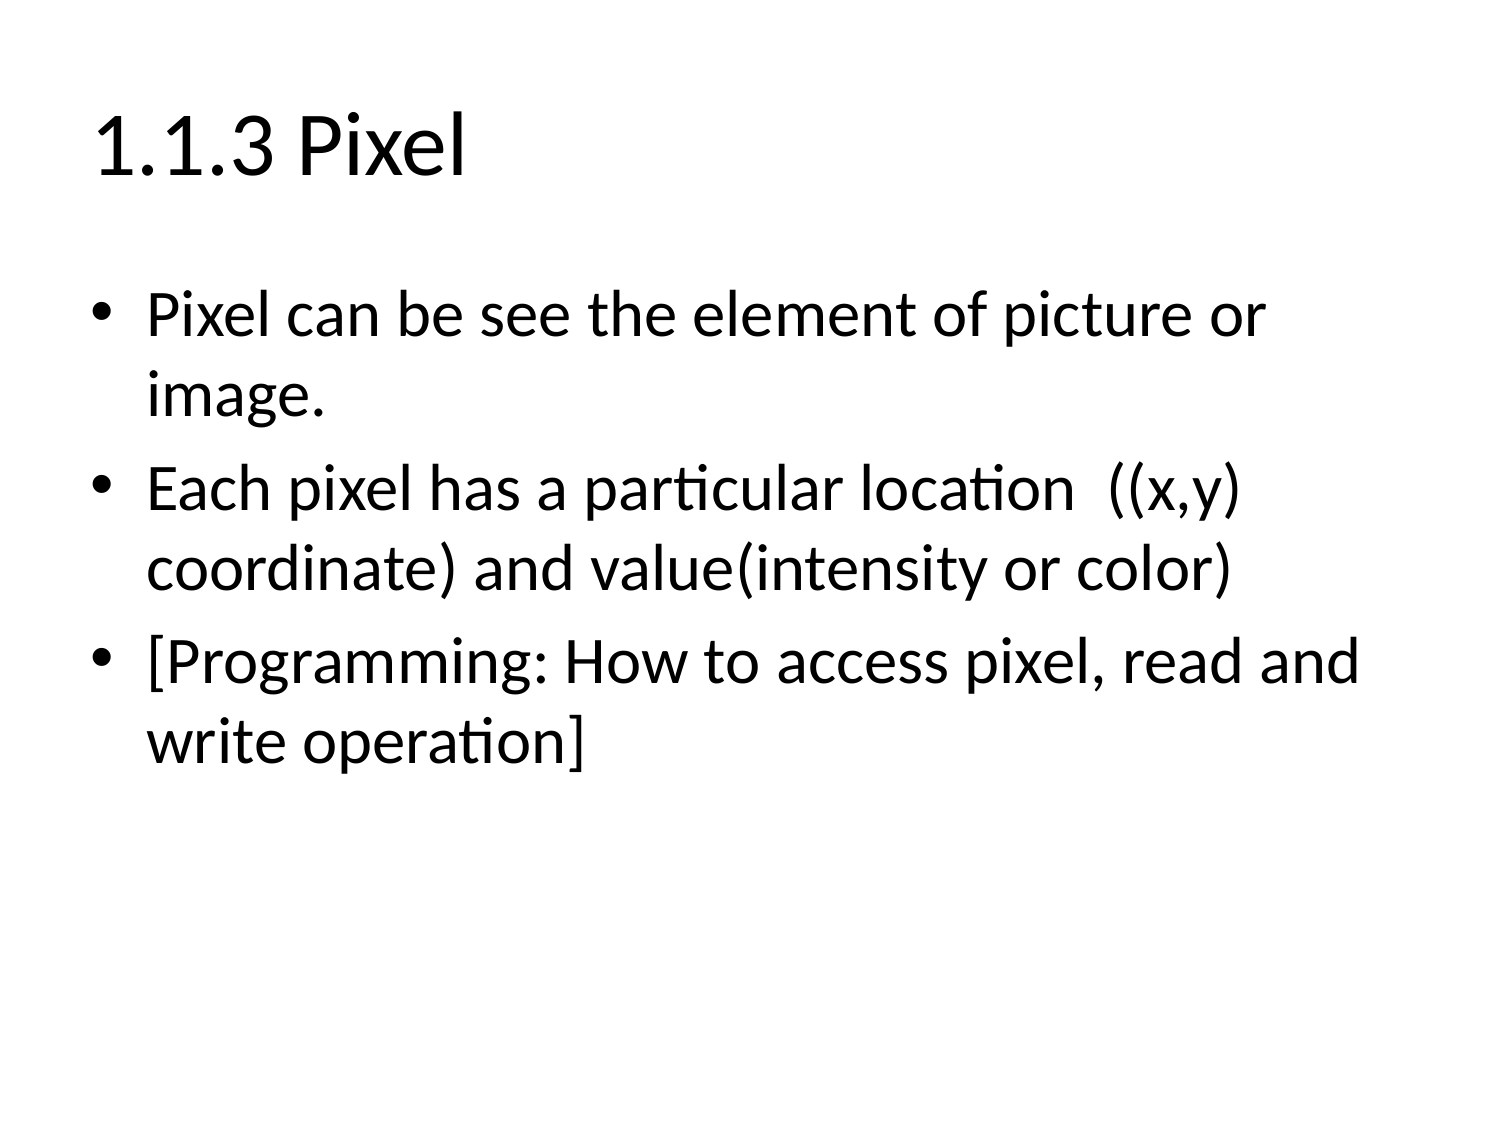

# 1.1.3 Pixel
Pixel can be see the element of picture or image.
Each pixel has a particular location  ((x,y) coordinate) and value(intensity or color)
[Programming: How to access pixel, read and write operation]